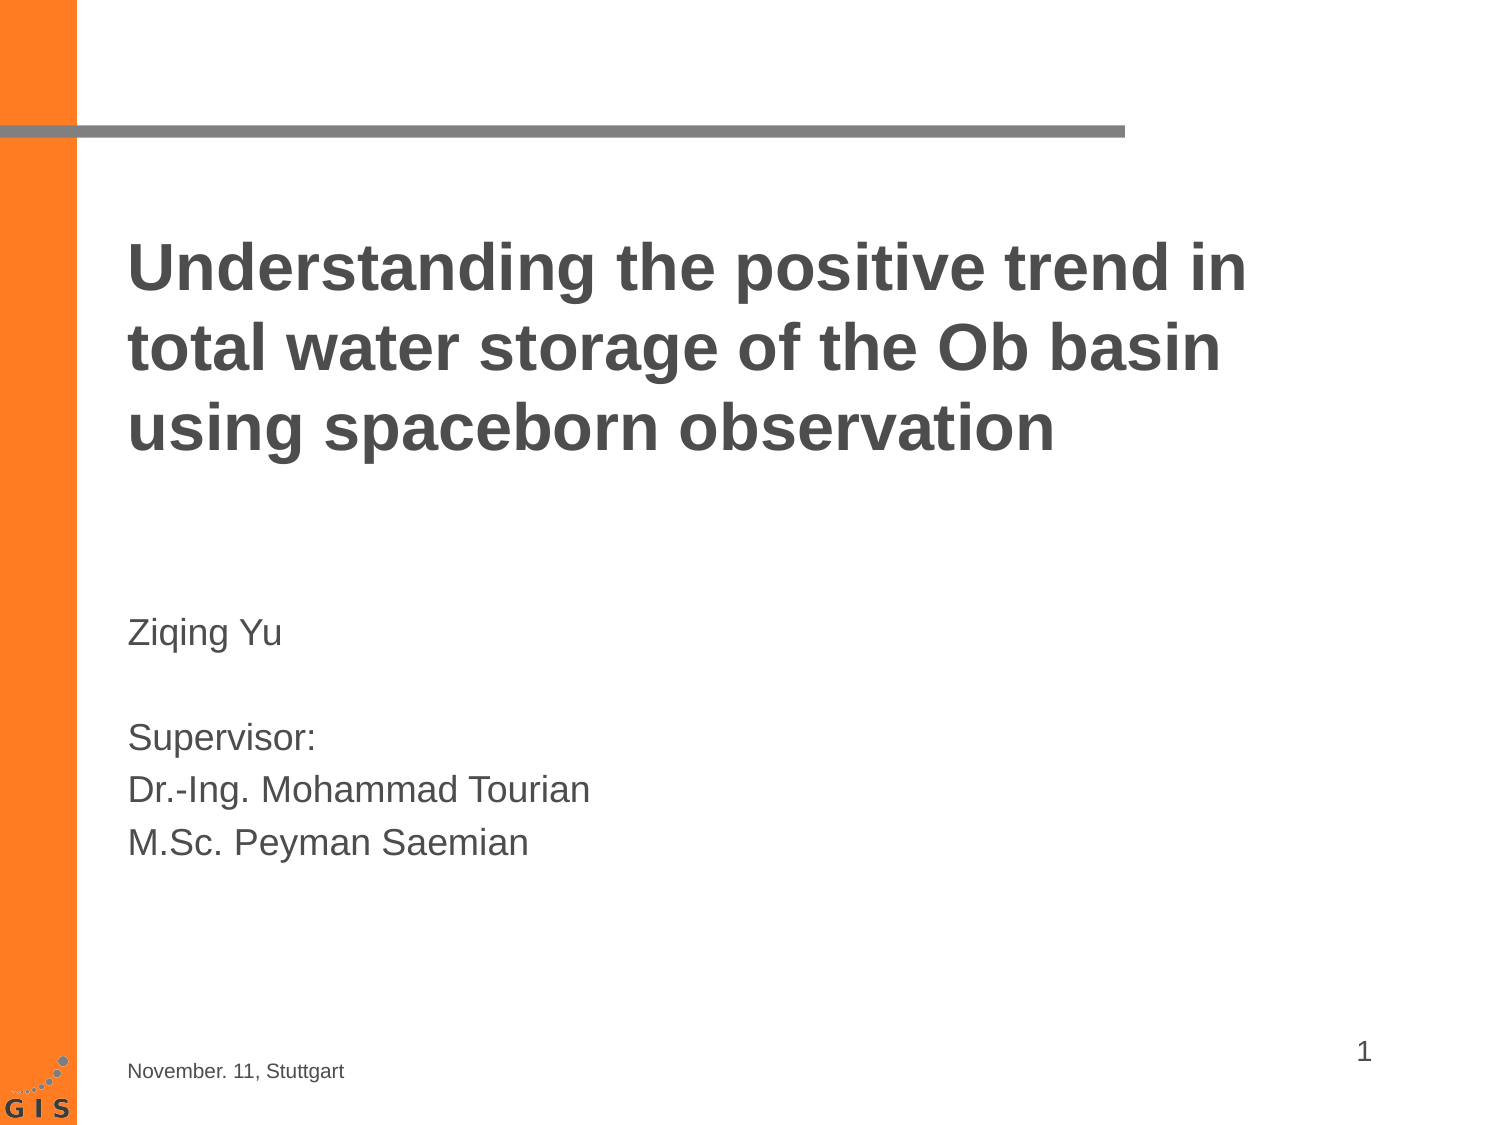

# Understanding the positive trend in total water storage of the Ob basin using spaceborn observation
Ziqing Yu

Supervisor:
Dr.-Ing. Mohammad Tourian
M.Sc. Peyman Saemian

1
November. 11, Stuttgart